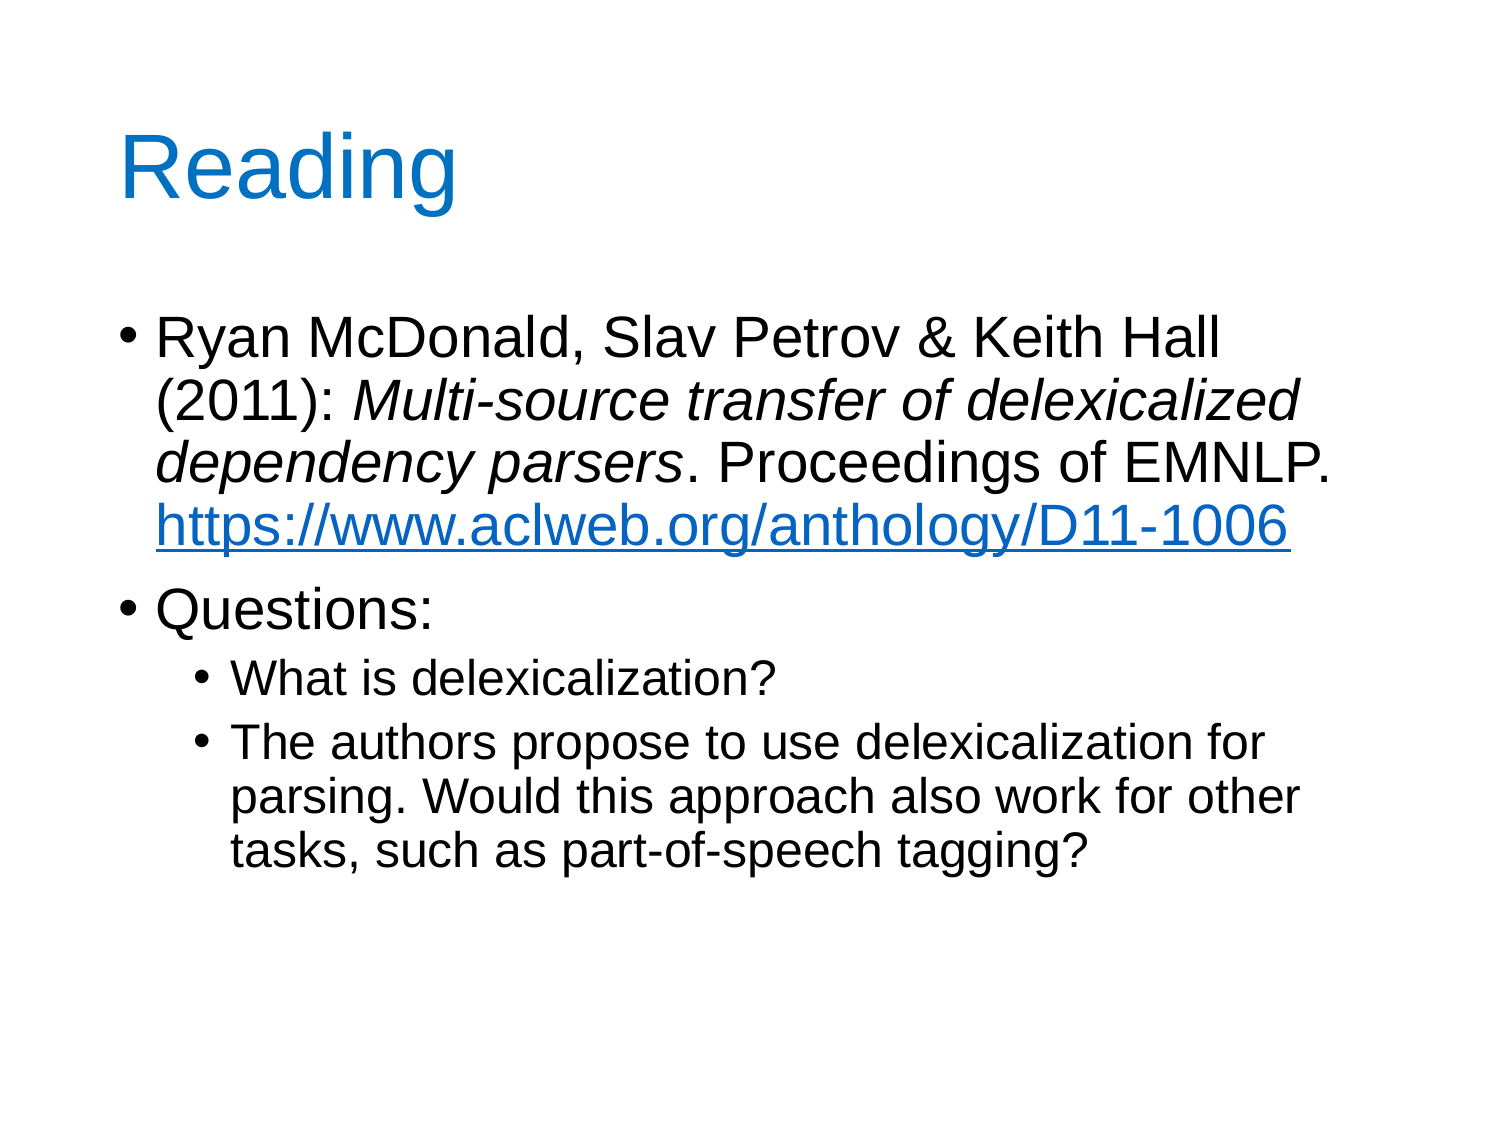

# Reading
Ryan McDonald, Slav Petrov & Keith Hall (2011): Multi-source transfer of delexicalized dependency parsers. Proceedings of EMNLP.
https://www.aclweb.org/anthology/D11-1006
Questions:
What is delexicalization?
The authors propose to use delexicalization for parsing. Would this approach also work for other tasks, such as part-of-speech tagging?